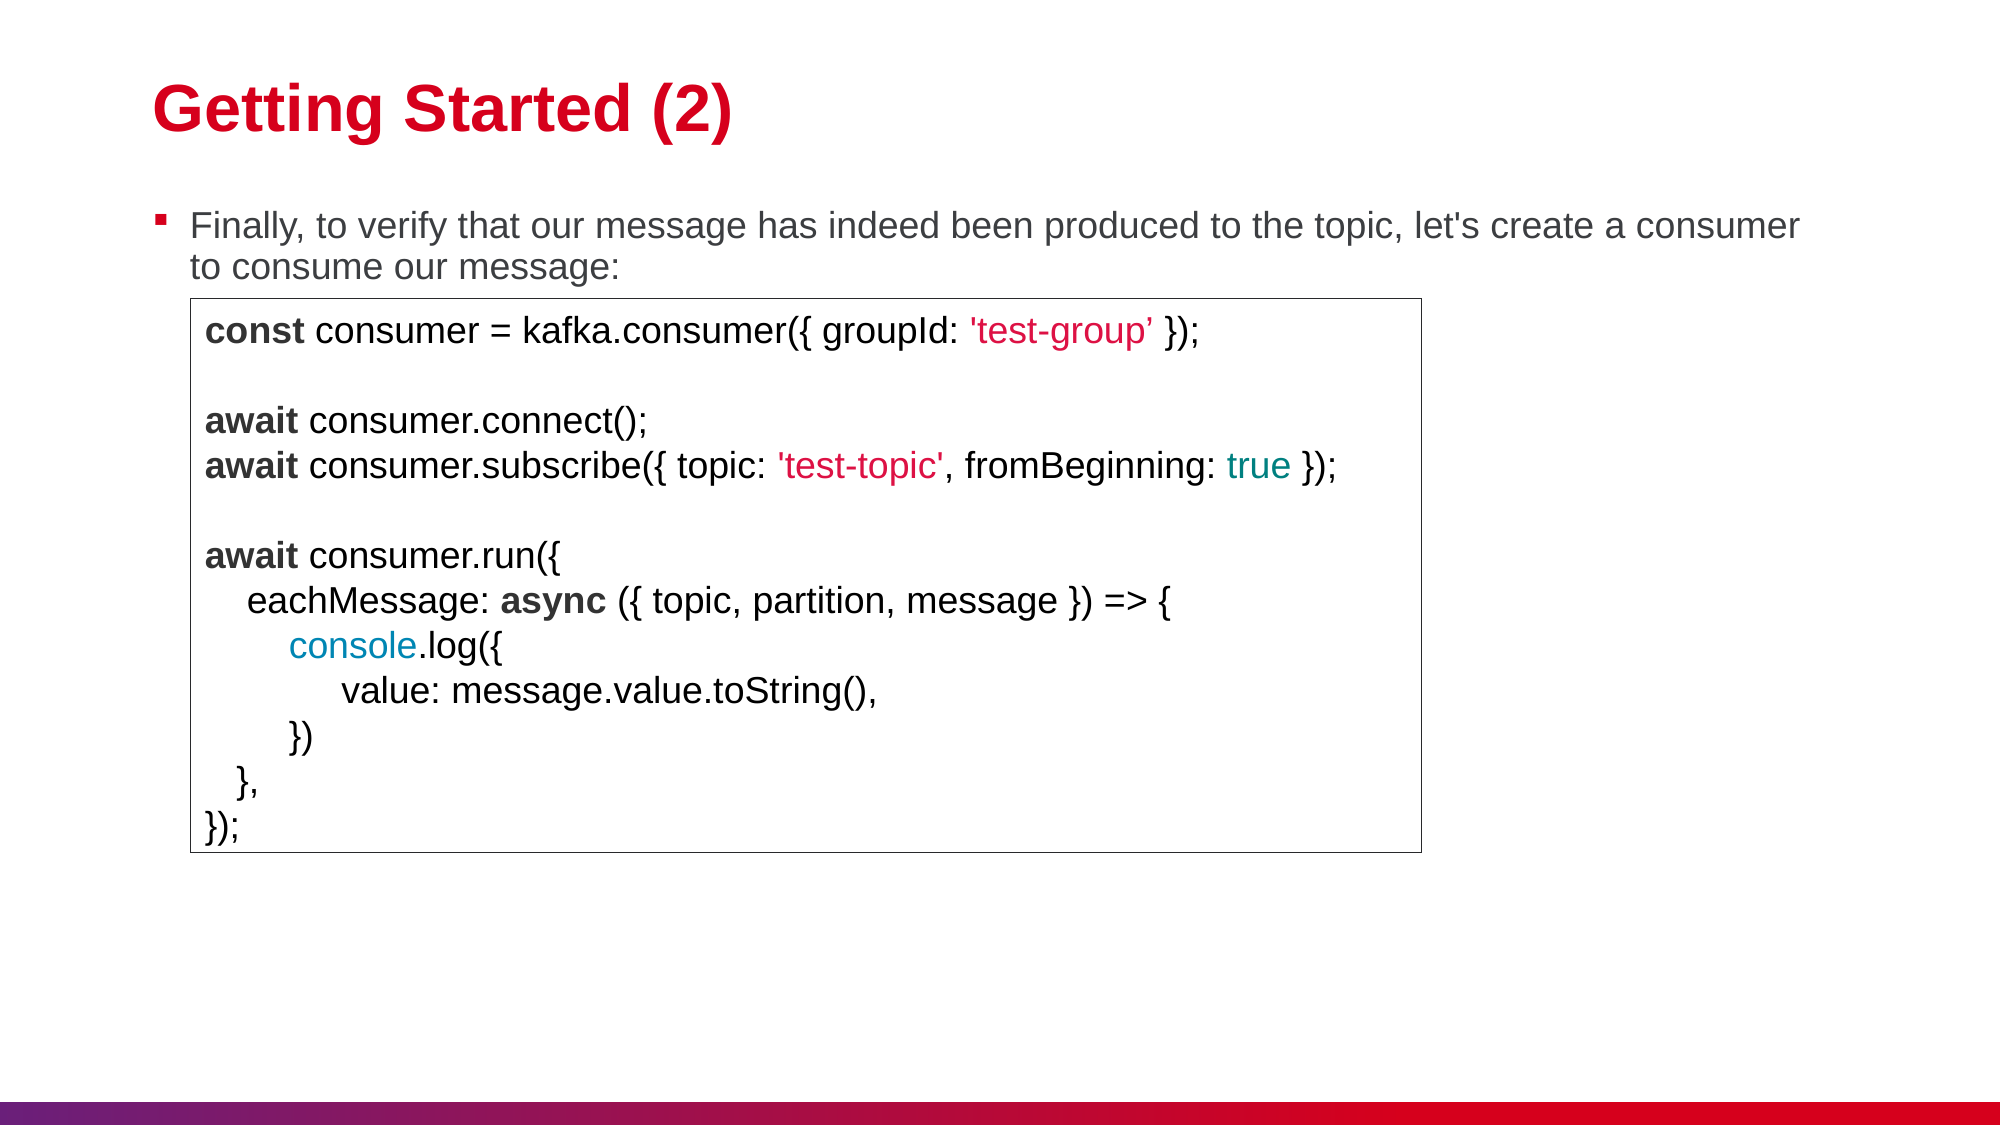

# Getting Started (2)
Finally, to verify that our message has indeed been produced to the topic, let's create a consumer to consume our message:

const consumer = kafka.consumer({ groupId: 'test-group’ });

await consumer.connect();
await consumer.subscribe({ topic: 'test-topic', fromBeginning: true });

await consumer.run({
    eachMessage: async ({ topic, partition, message }) => {
        console.log({
             value: message.value.toString(),
        })
   },
});